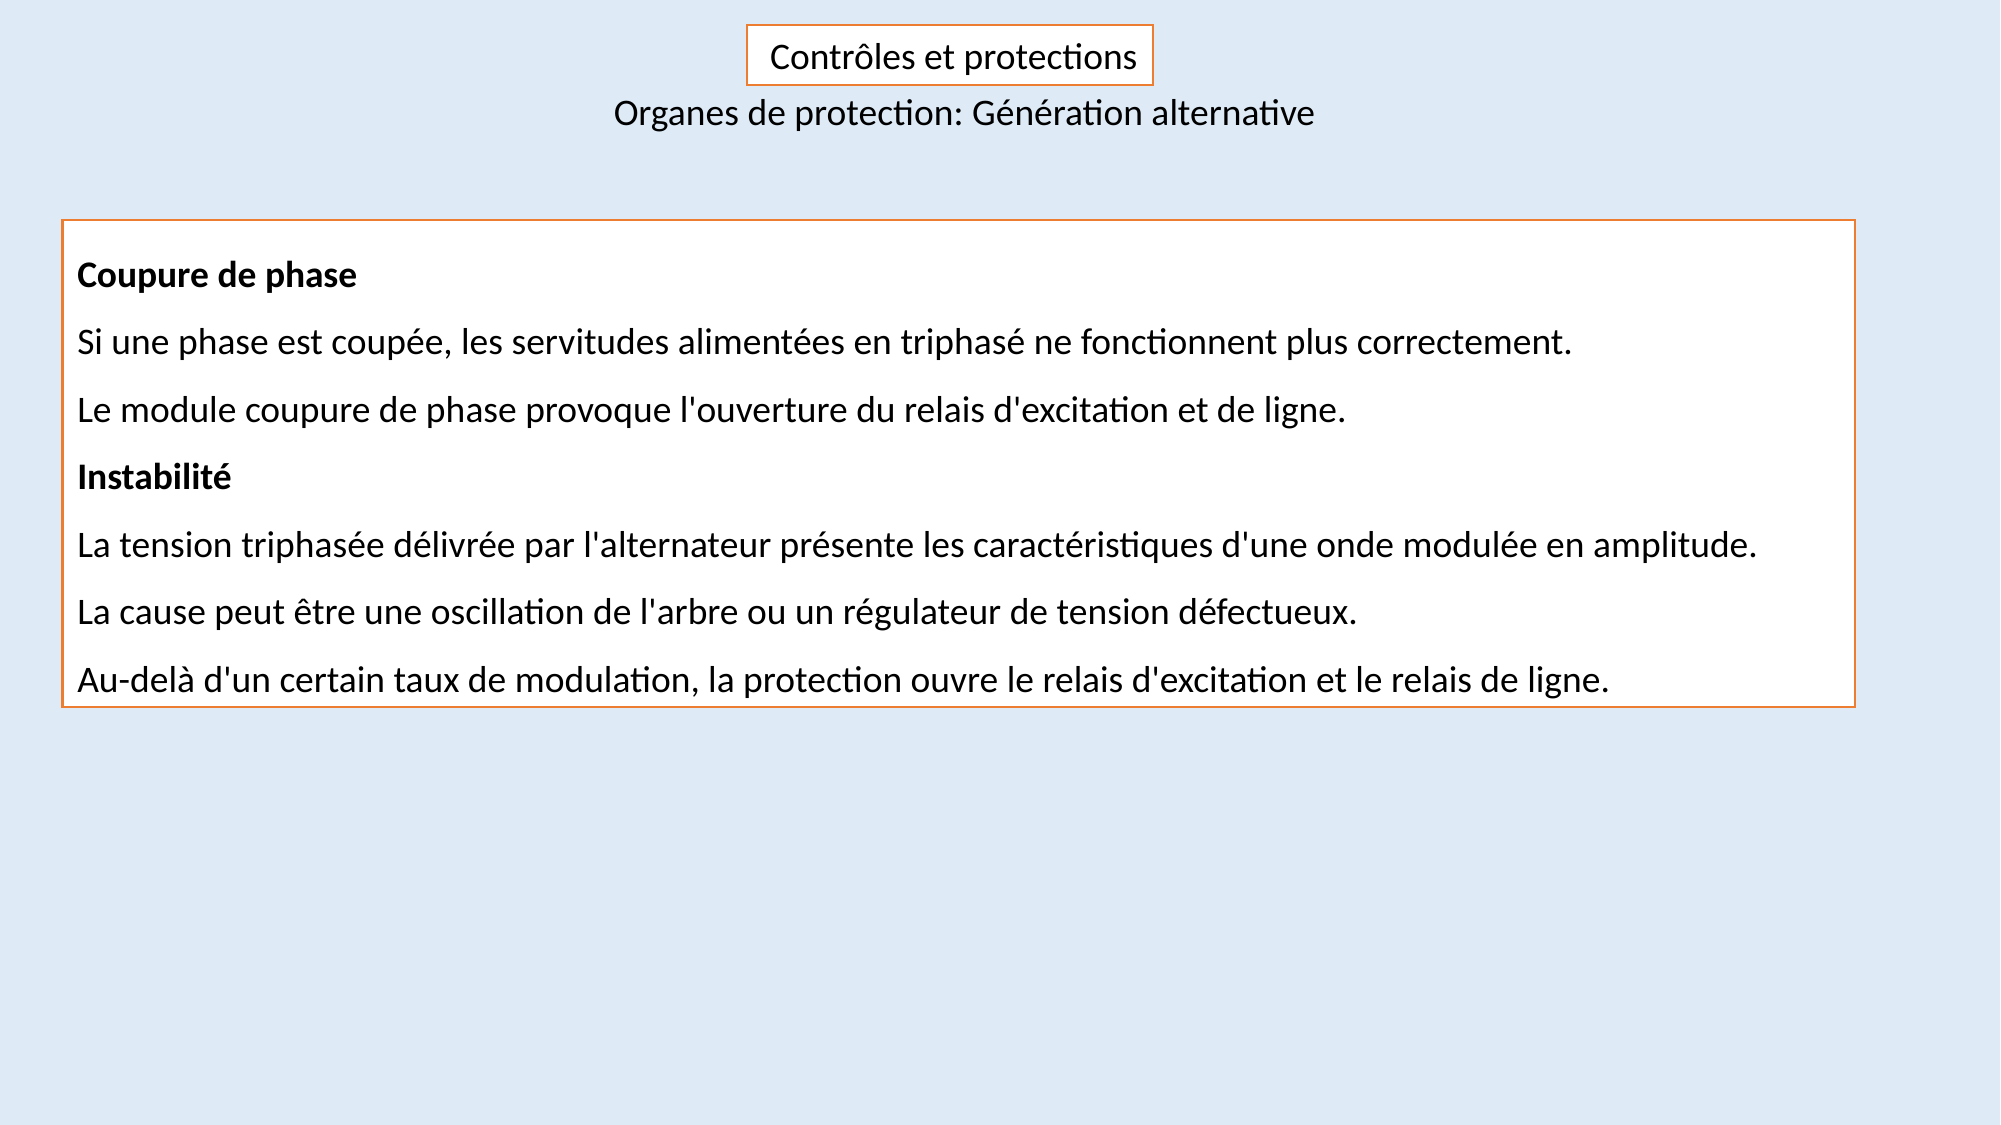

Contrôles et protections
Organes de protection: Génération alternative
Coupure de phase
Si une phase est coupée, les servitudes alimentées en triphasé ne fonctionnent plus correctement.
Le module coupure de phase provoque l'ouverture du relais d'excitation et de ligne.
Instabilité
La tension triphasée délivrée par l'alternateur présente les caractéristiques d'une onde modulée en amplitude.
La cause peut être une oscillation de l'arbre ou un régulateur de tension défectueux.
Au-delà d'un certain taux de modulation, la protection ouvre le relais d'excitation et le relais de ligne.